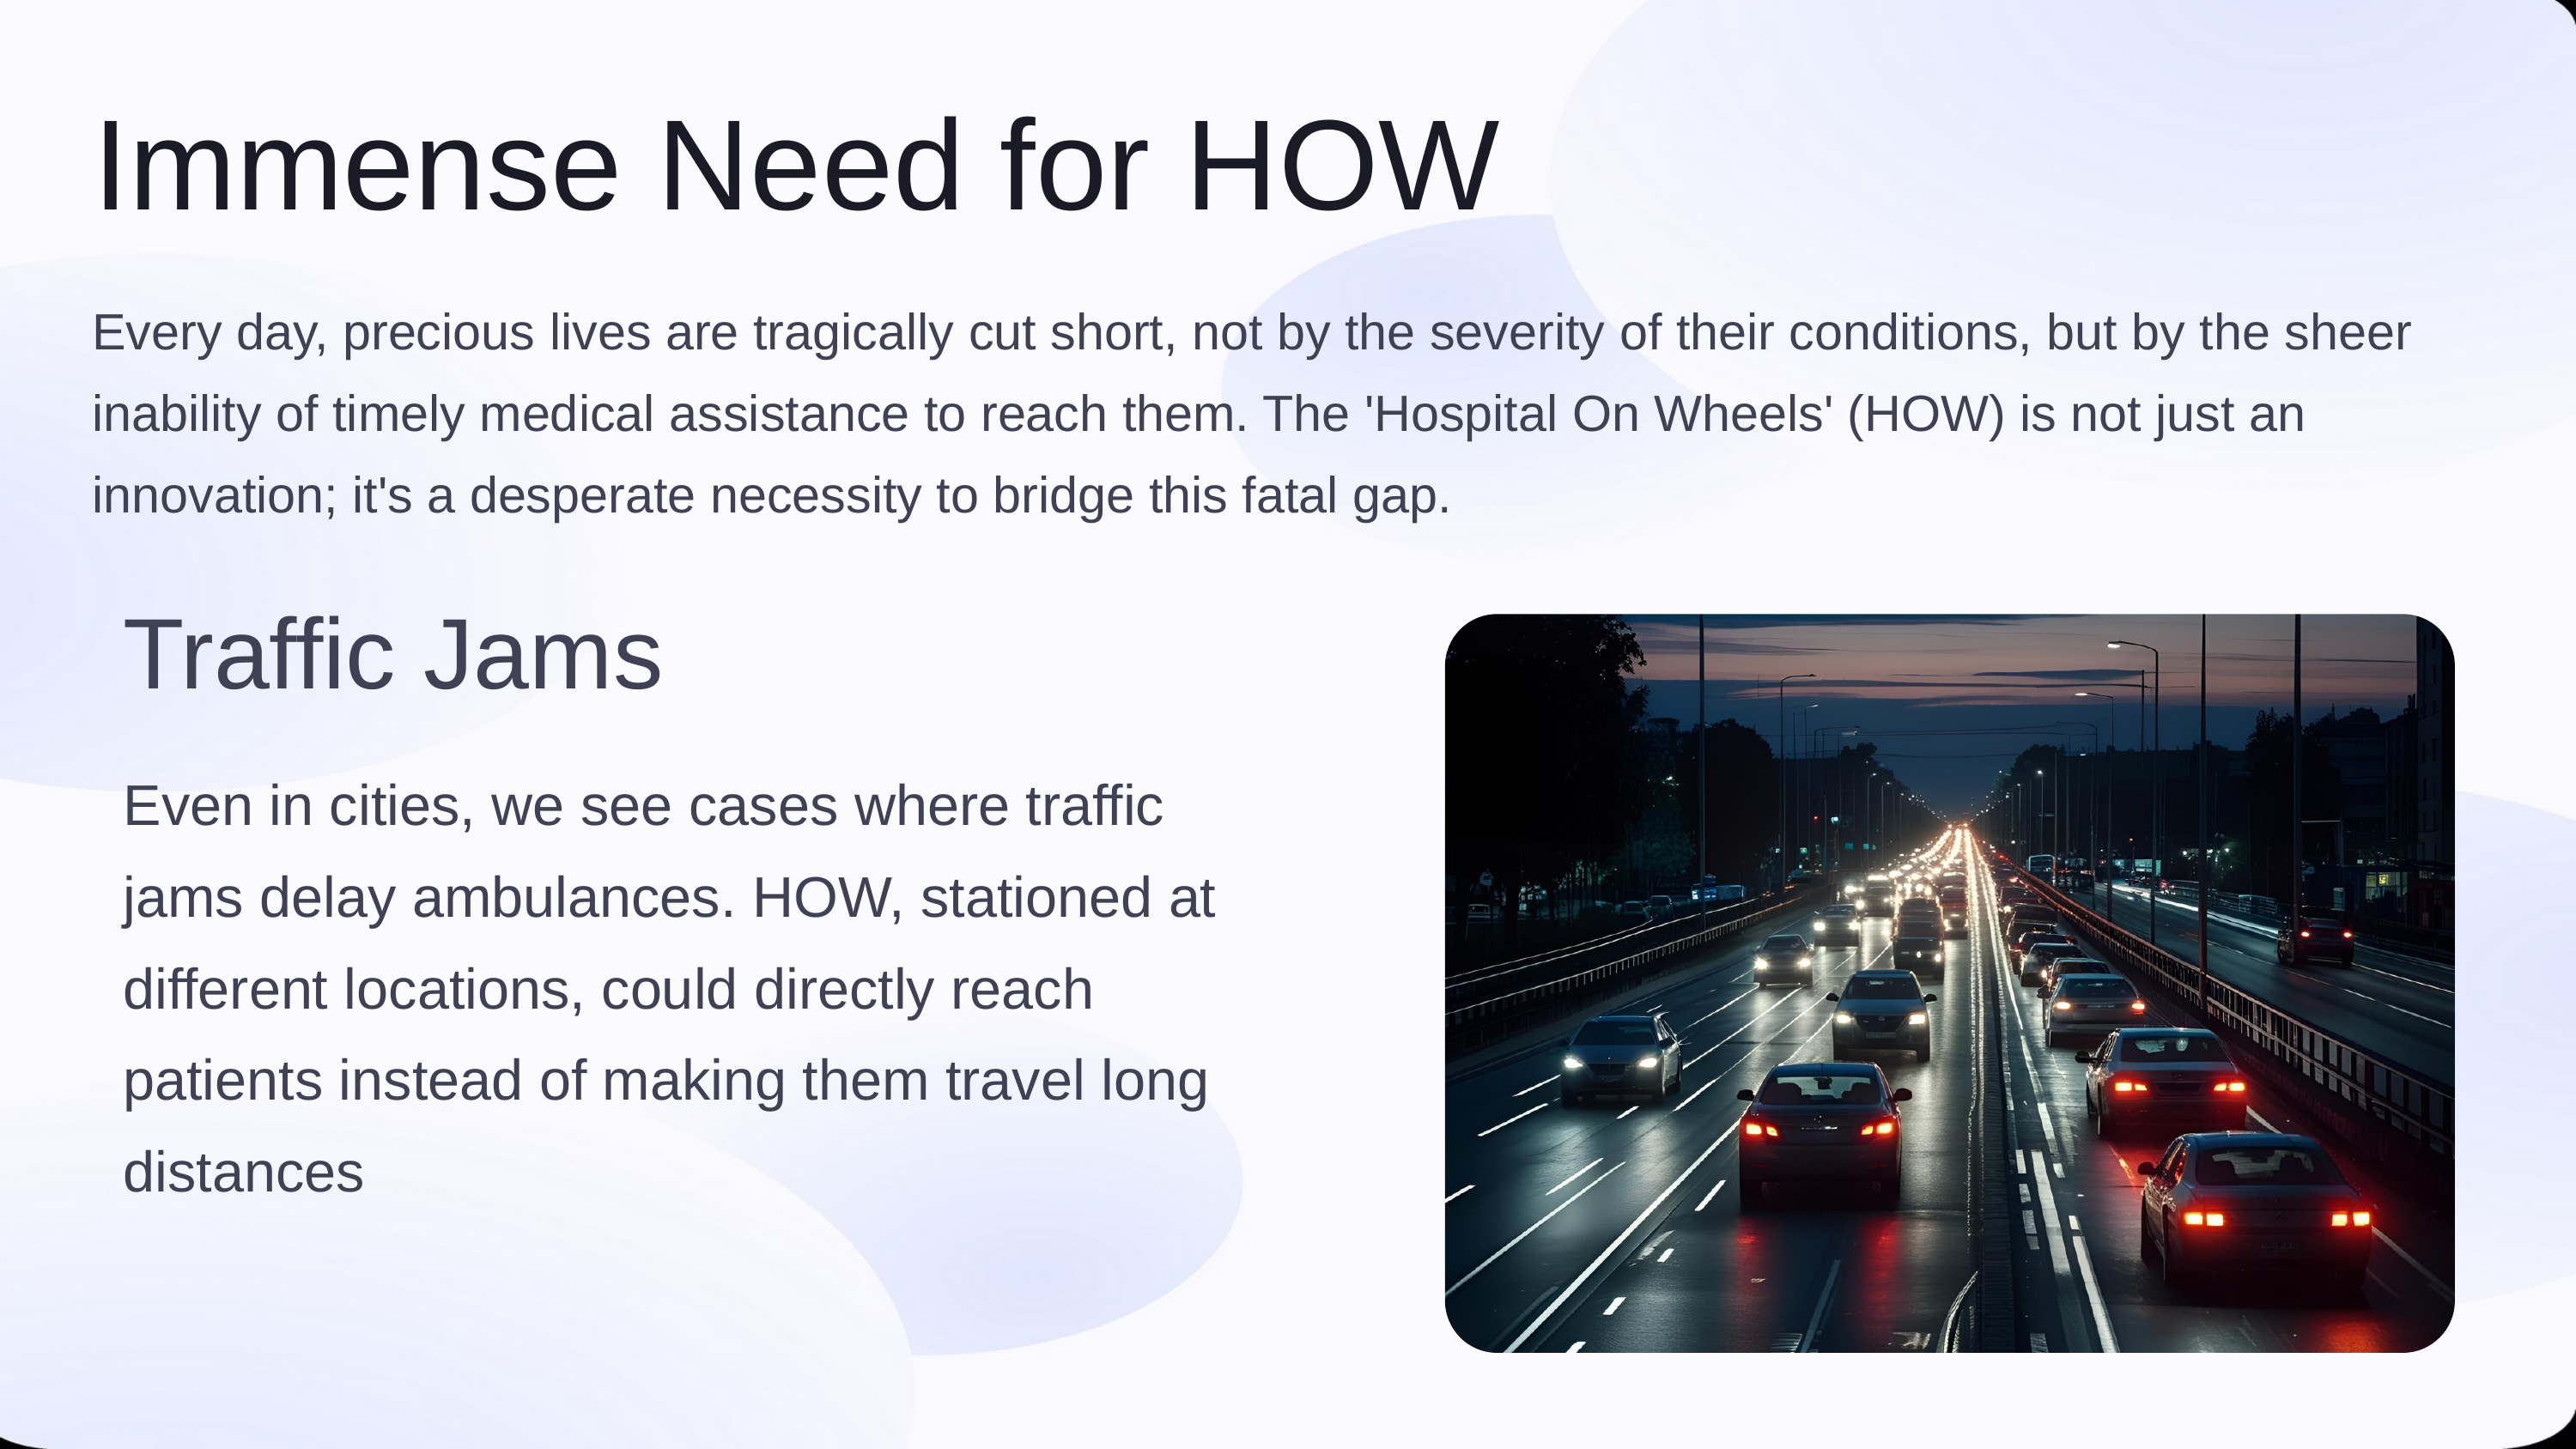

Immense Need for HOW
Every day, precious lives are tragically cut short, not by the severity of their conditions, but by the sheer inability of timely medical assistance to reach them. The 'Hospital On Wheels' (HOW) is not just an innovation; it's a desperate necessity to bridge this fatal gap.
Traffic Jams

Even in cities, we see cases where traffic jams delay ambulances. HOW, stationed at different locations, could directly reach patients instead of making them travel long distances